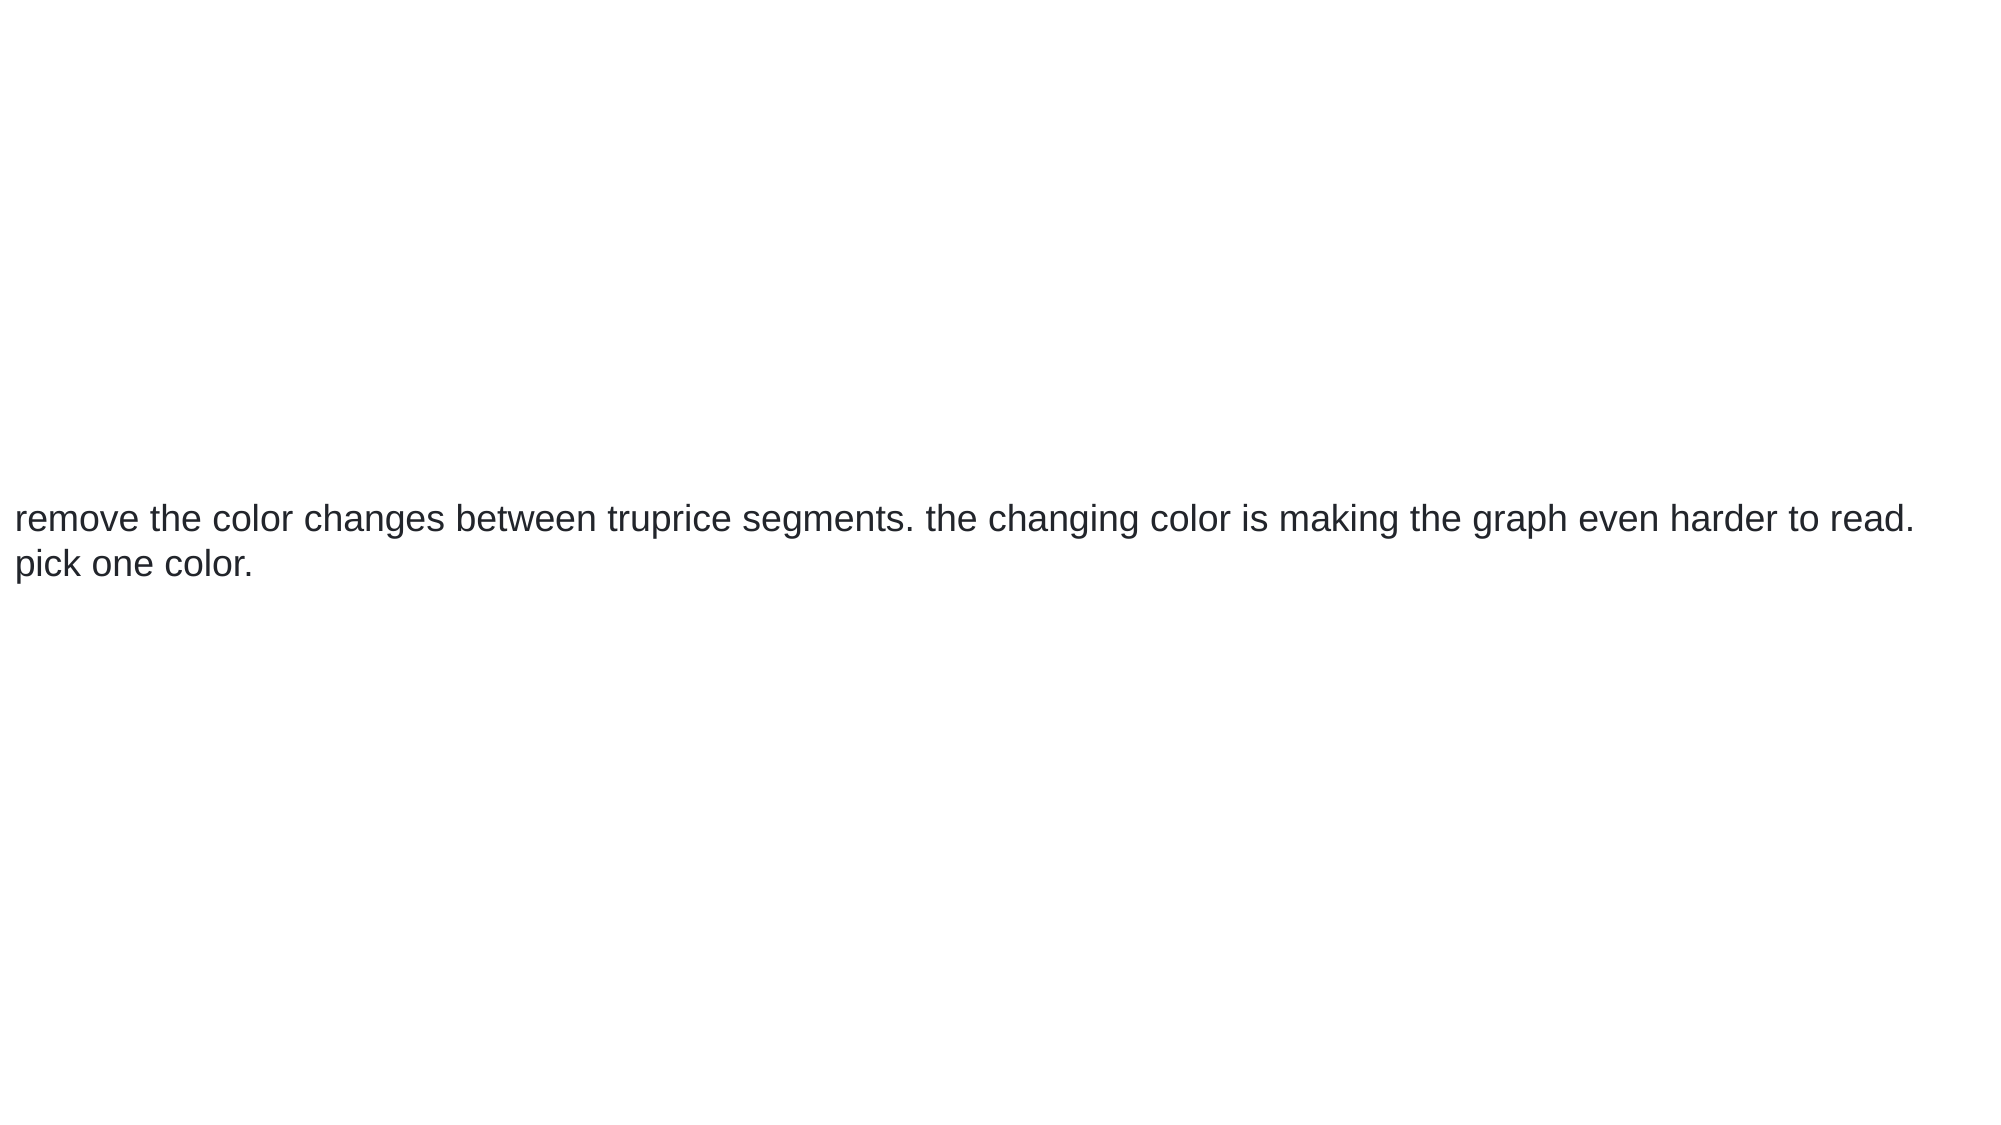

remove the color changes between truprice segments. the changing color is making the graph even harder to read. pick one color.